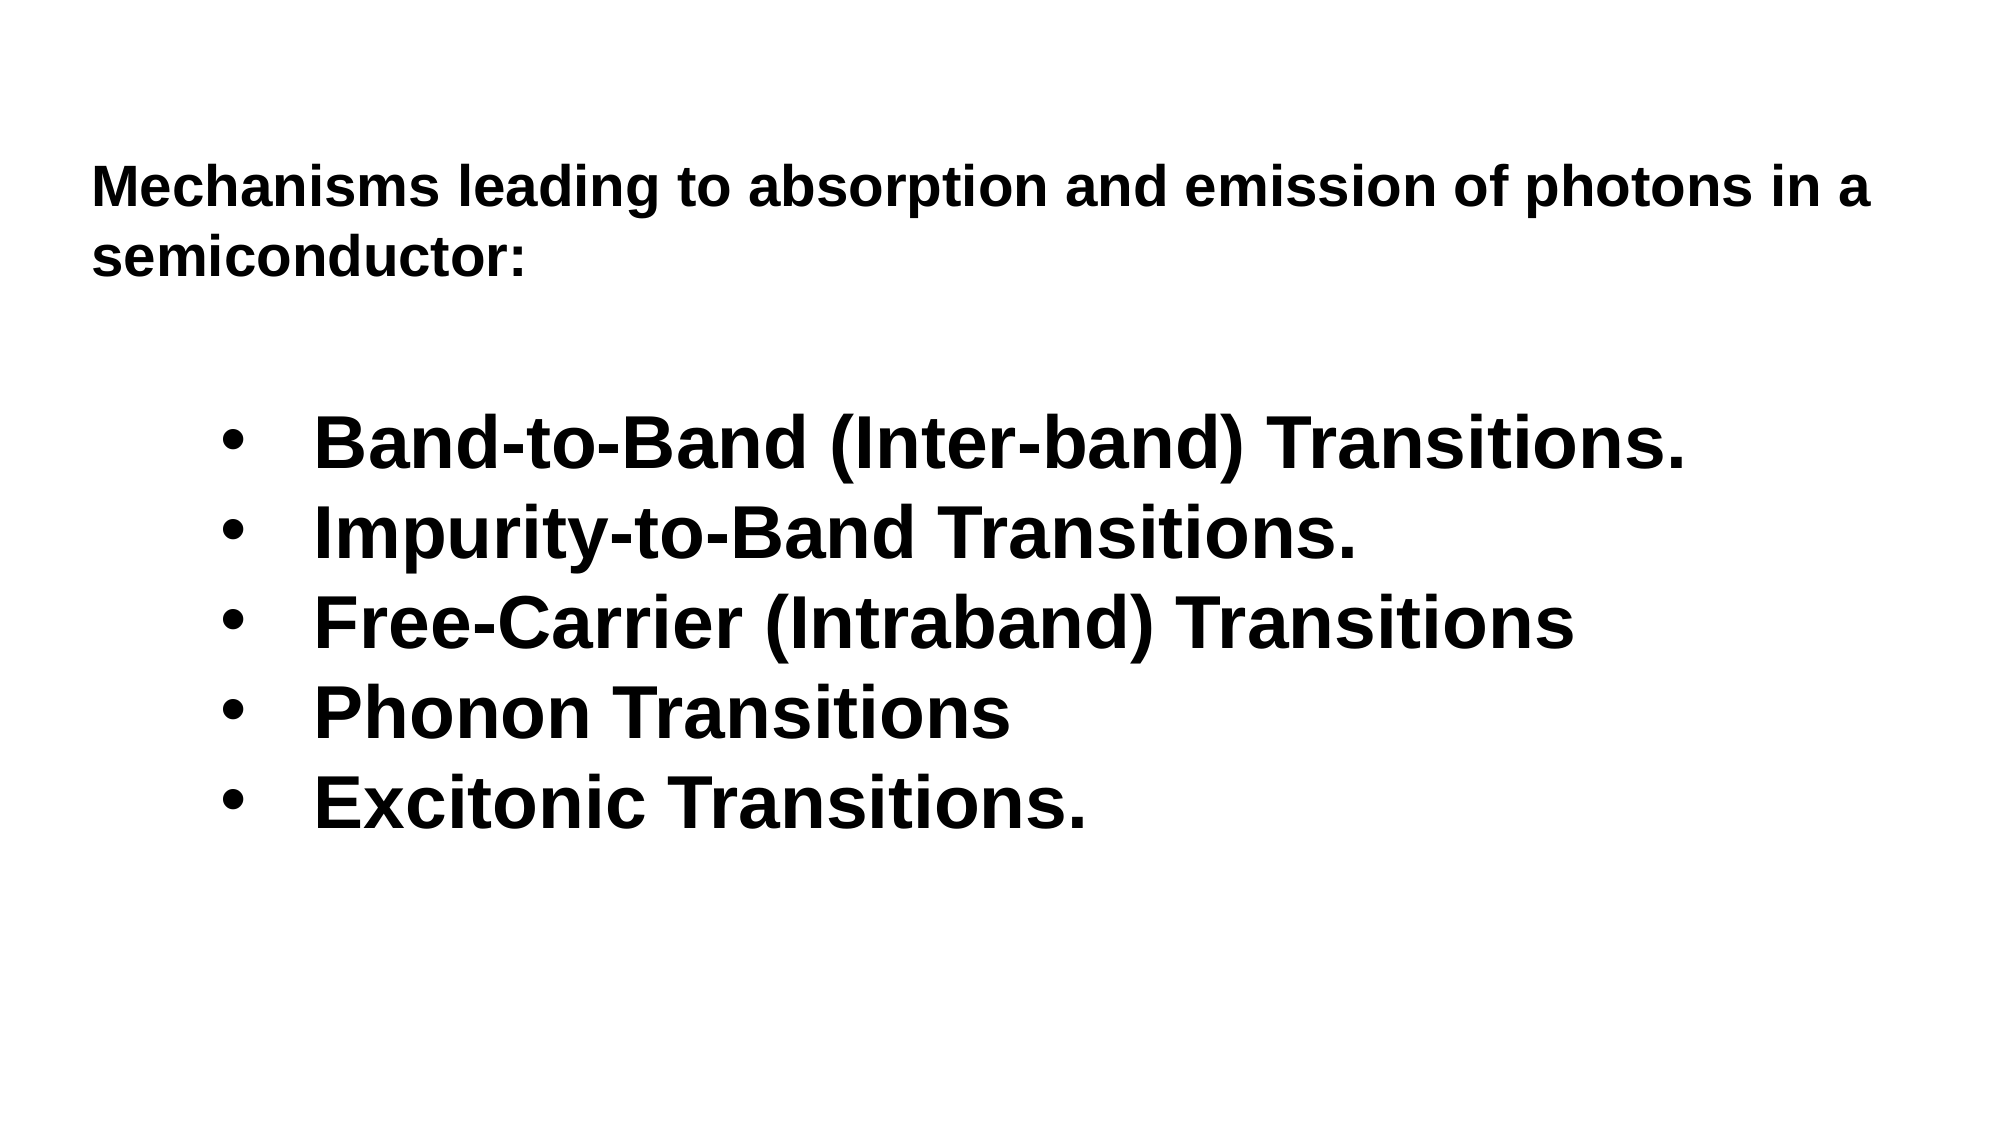

Mechanisms leading to absorption and emission of photons in a semiconductor:
Band-to-Band (Inter-band) Transitions.
Impurity-to-Band Transitions.
Free-Carrier (Intraband) Transitions
Phonon Transitions
Excitonic Transitions.